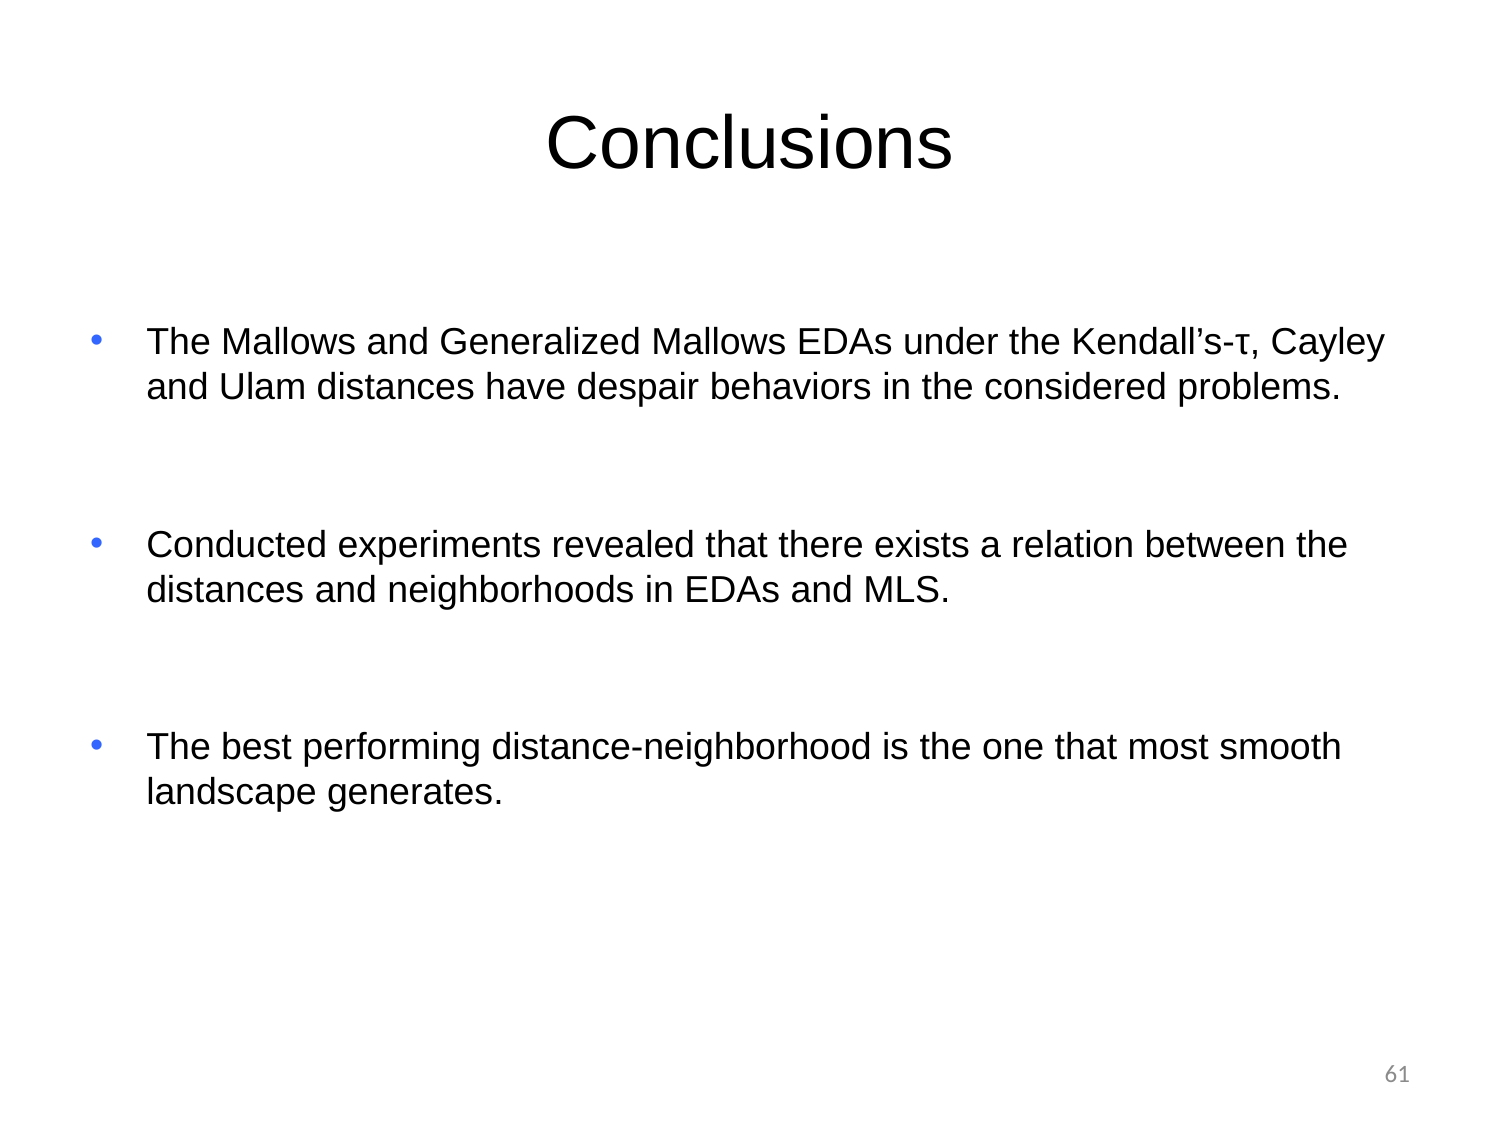

# Conclusions

The Mallows and Generalized Mallows EDAs under the Kendall’s-τ, Cayley and Ulam distances have despair behaviors in the considered problems.

Conducted experiments revealed that there exists a relation between the distances and neighborhoods in EDAs and MLS.

The best performing distance-neighborhood is the one that most smooth landscape generates.

278 instances
61